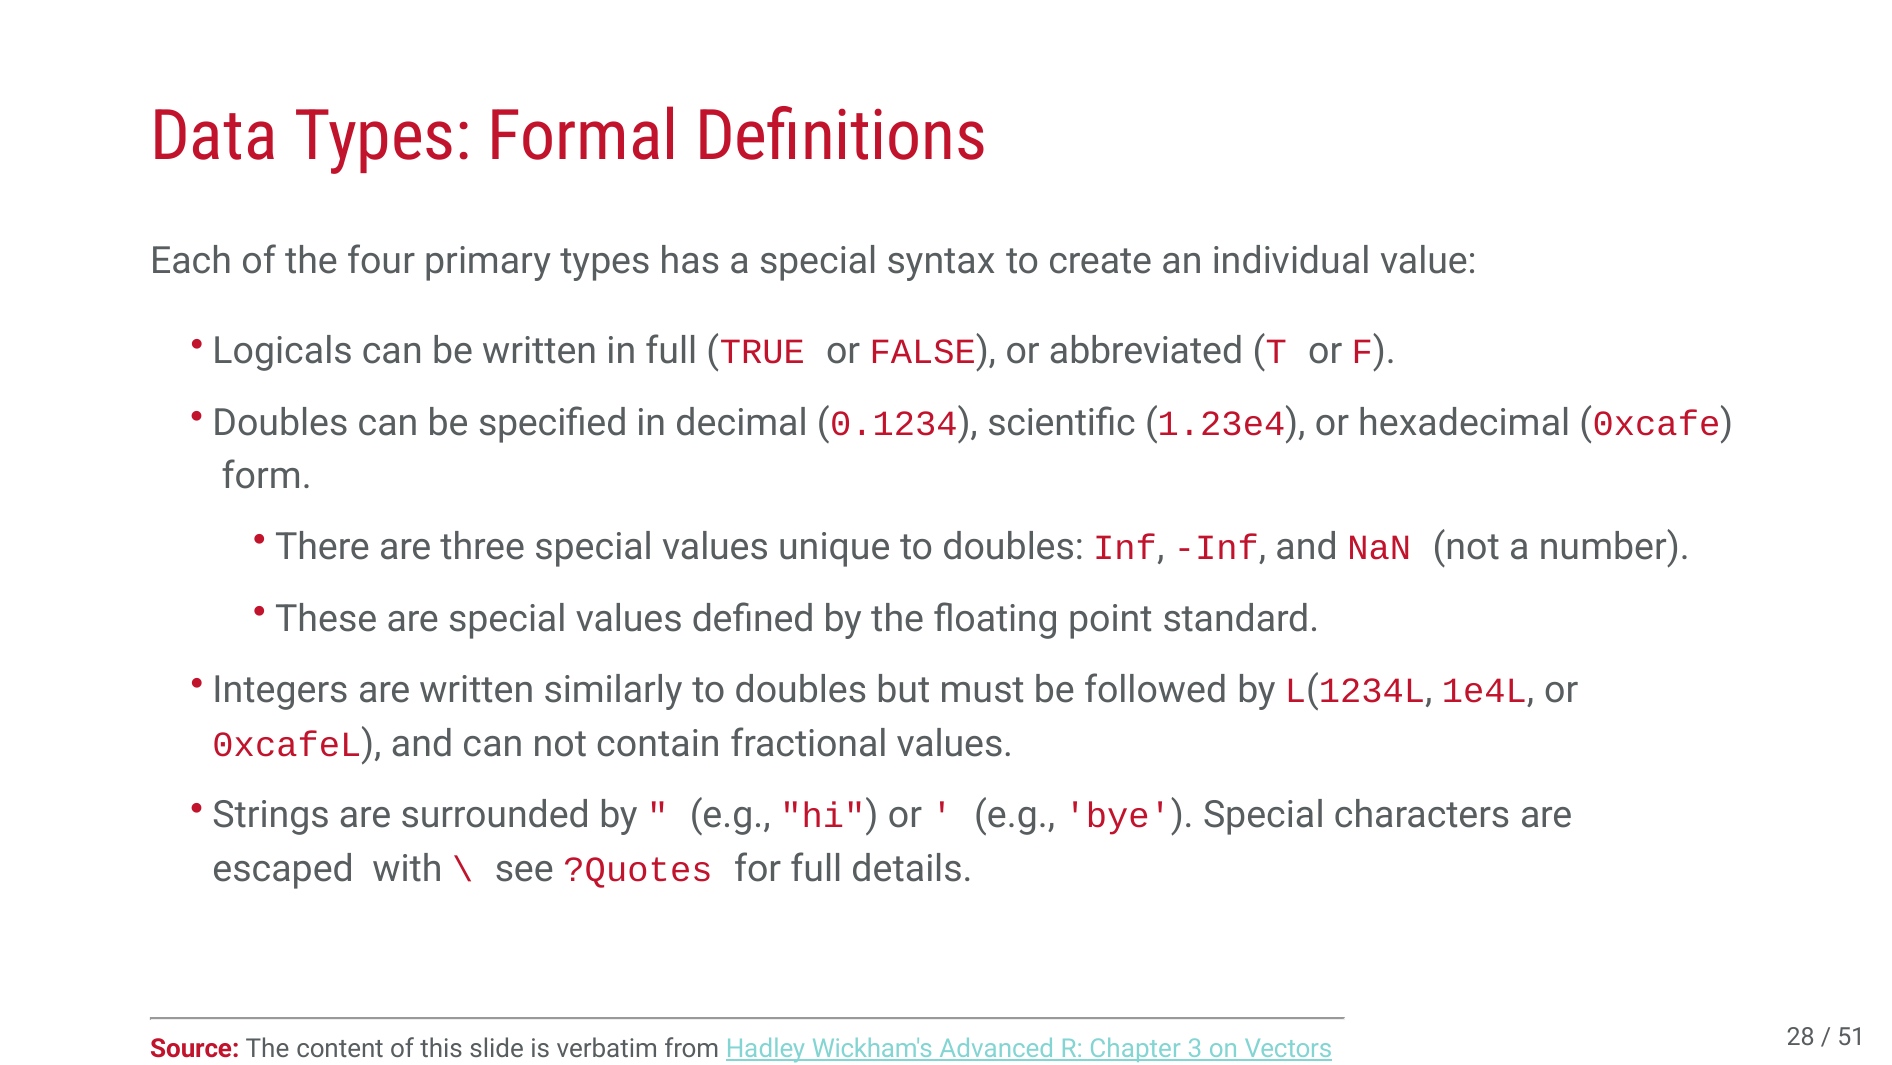

# Data Types: Formal Definitions
Each of the four primary types has a special syntax to create an individual value:

Logicals can be written in full (TRUE or FALSE), or abbreviated (T or F).
Doubles can be specified in decimal (0.1234), scientific (1.23e4), or hexadecimal (0xcafe)  form.
There are three special values unique to doubles: Inf, -Inf, and NaN (not a number).
These are special values defined by the floating point standard.
Integers are written similarly to doubles but must be followed by L(1234L, 1e4L, or
0xcafeL), and can not contain fractional values.
Strings are surrounded by " (e.g., "hi") or ' (e.g., 'bye'). Special characters are escaped  with \ see ?Quotes for full details.

28 / 51

Source: The content of this slide is verbatim from Hadley Wickham's Advanced R: Chapter 3 on Vectors